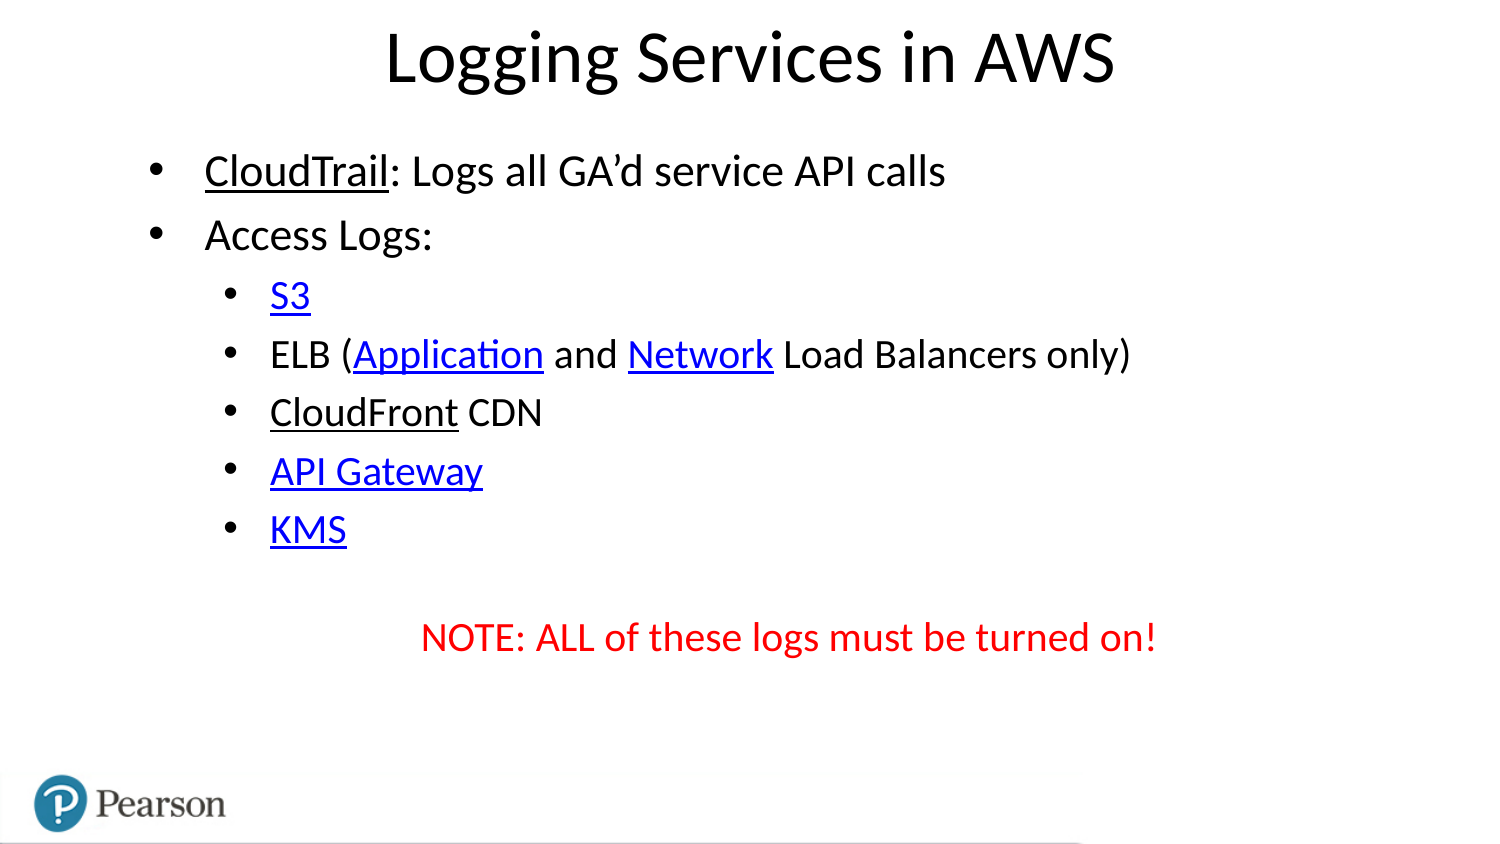

Logging Services in AWS
CloudTrail: Logs all GA’d service API calls
Access Logs:
S3
ELB (Application and Network Load Balancers only)
CloudFront CDN
API Gateway
KMS

NOTE: ALL of these logs must be turned on!